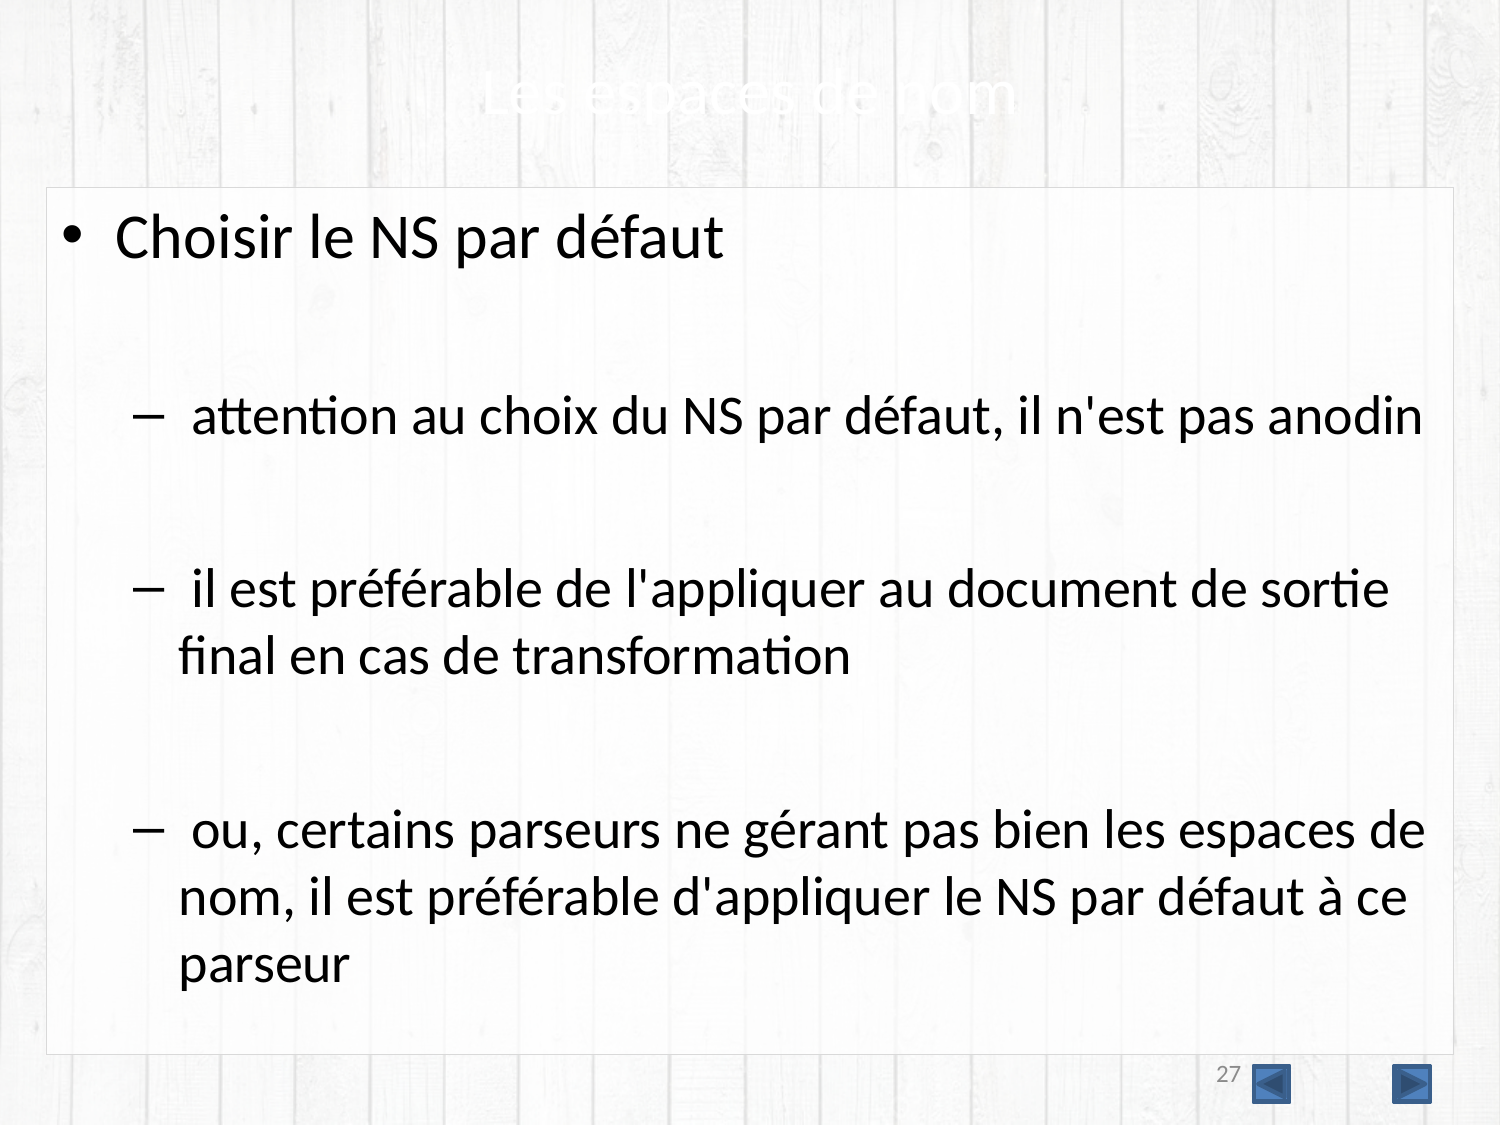

# Les espaces de nom
Choisir le NS par défaut

 attention au choix du NS par défaut, il n'est pas anodin

 il est préférable de l'appliquer au document de sortie final en cas de transformation

 ou, certains parseurs ne gérant pas bien les espaces de nom, il est préférable d'appliquer le NS par défaut à ce parseur
27